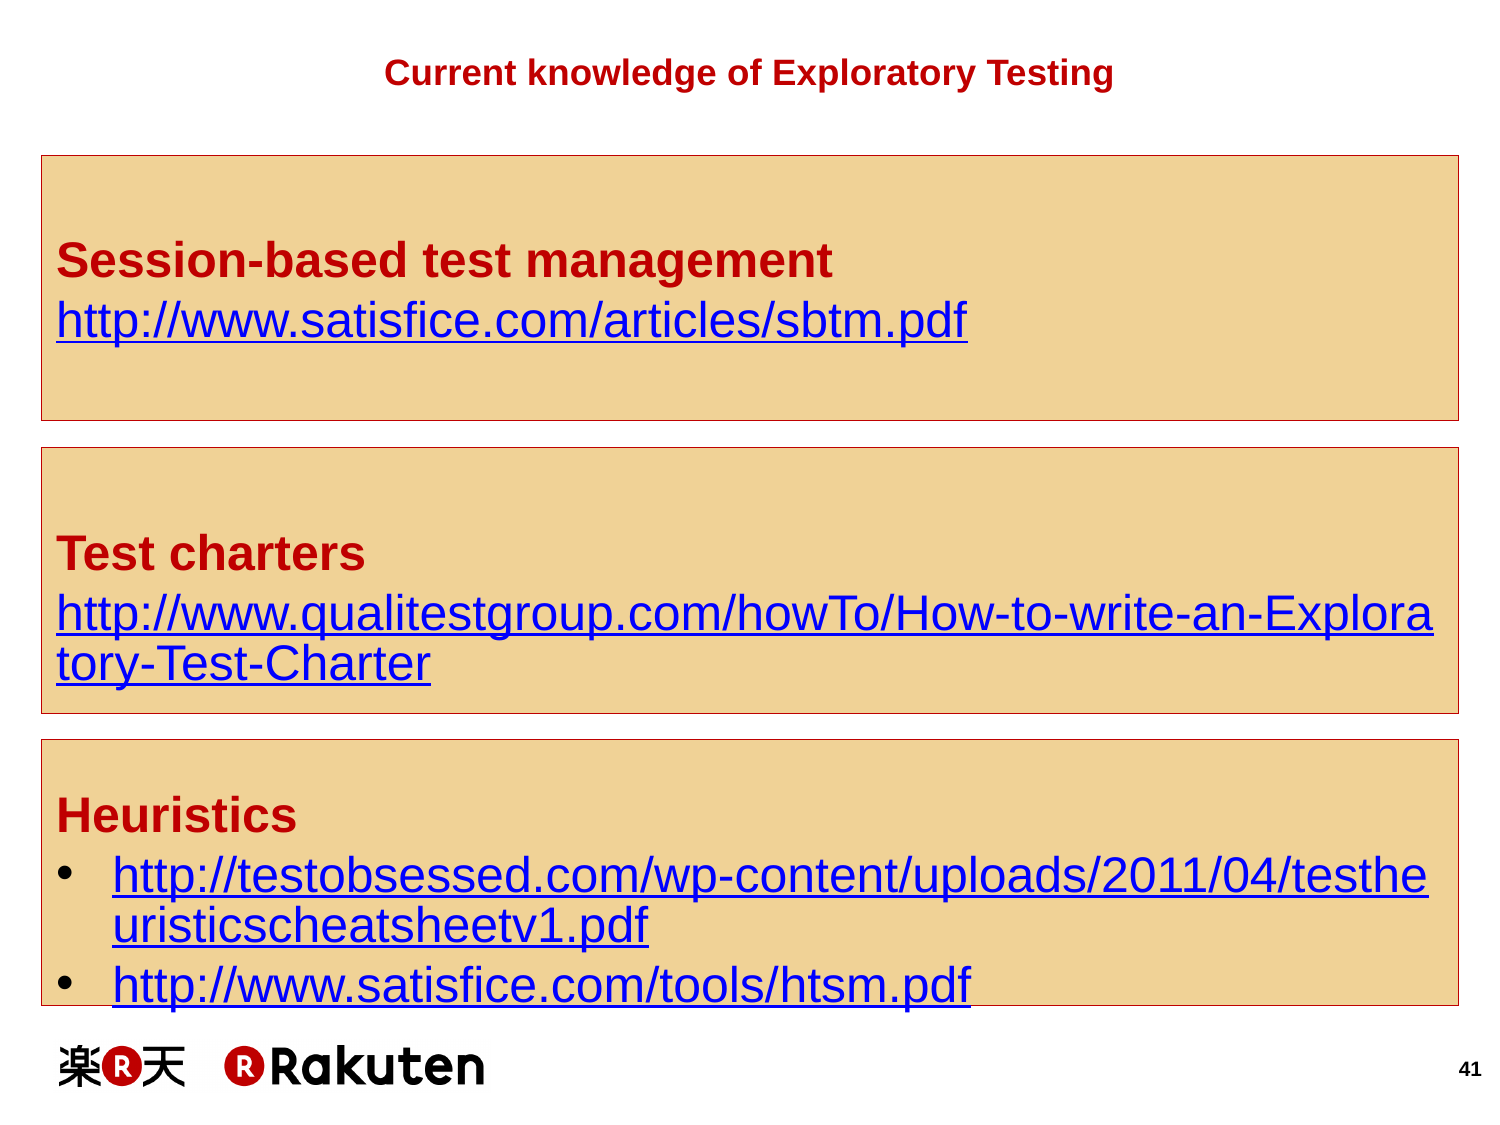

# Current knowledge of Exploratory Testing
Session-based test management
http://www.satisfice.com/articles/sbtm.pdf
Test charters
http://www.qualitestgroup.com/howTo/How-to-write-an-Exploratory-Test-Charter
Heuristics
http://testobsessed.com/wp-content/uploads/2011/04/testheuristicscheatsheetv1.pdf
http://www.satisfice.com/tools/htsm.pdf